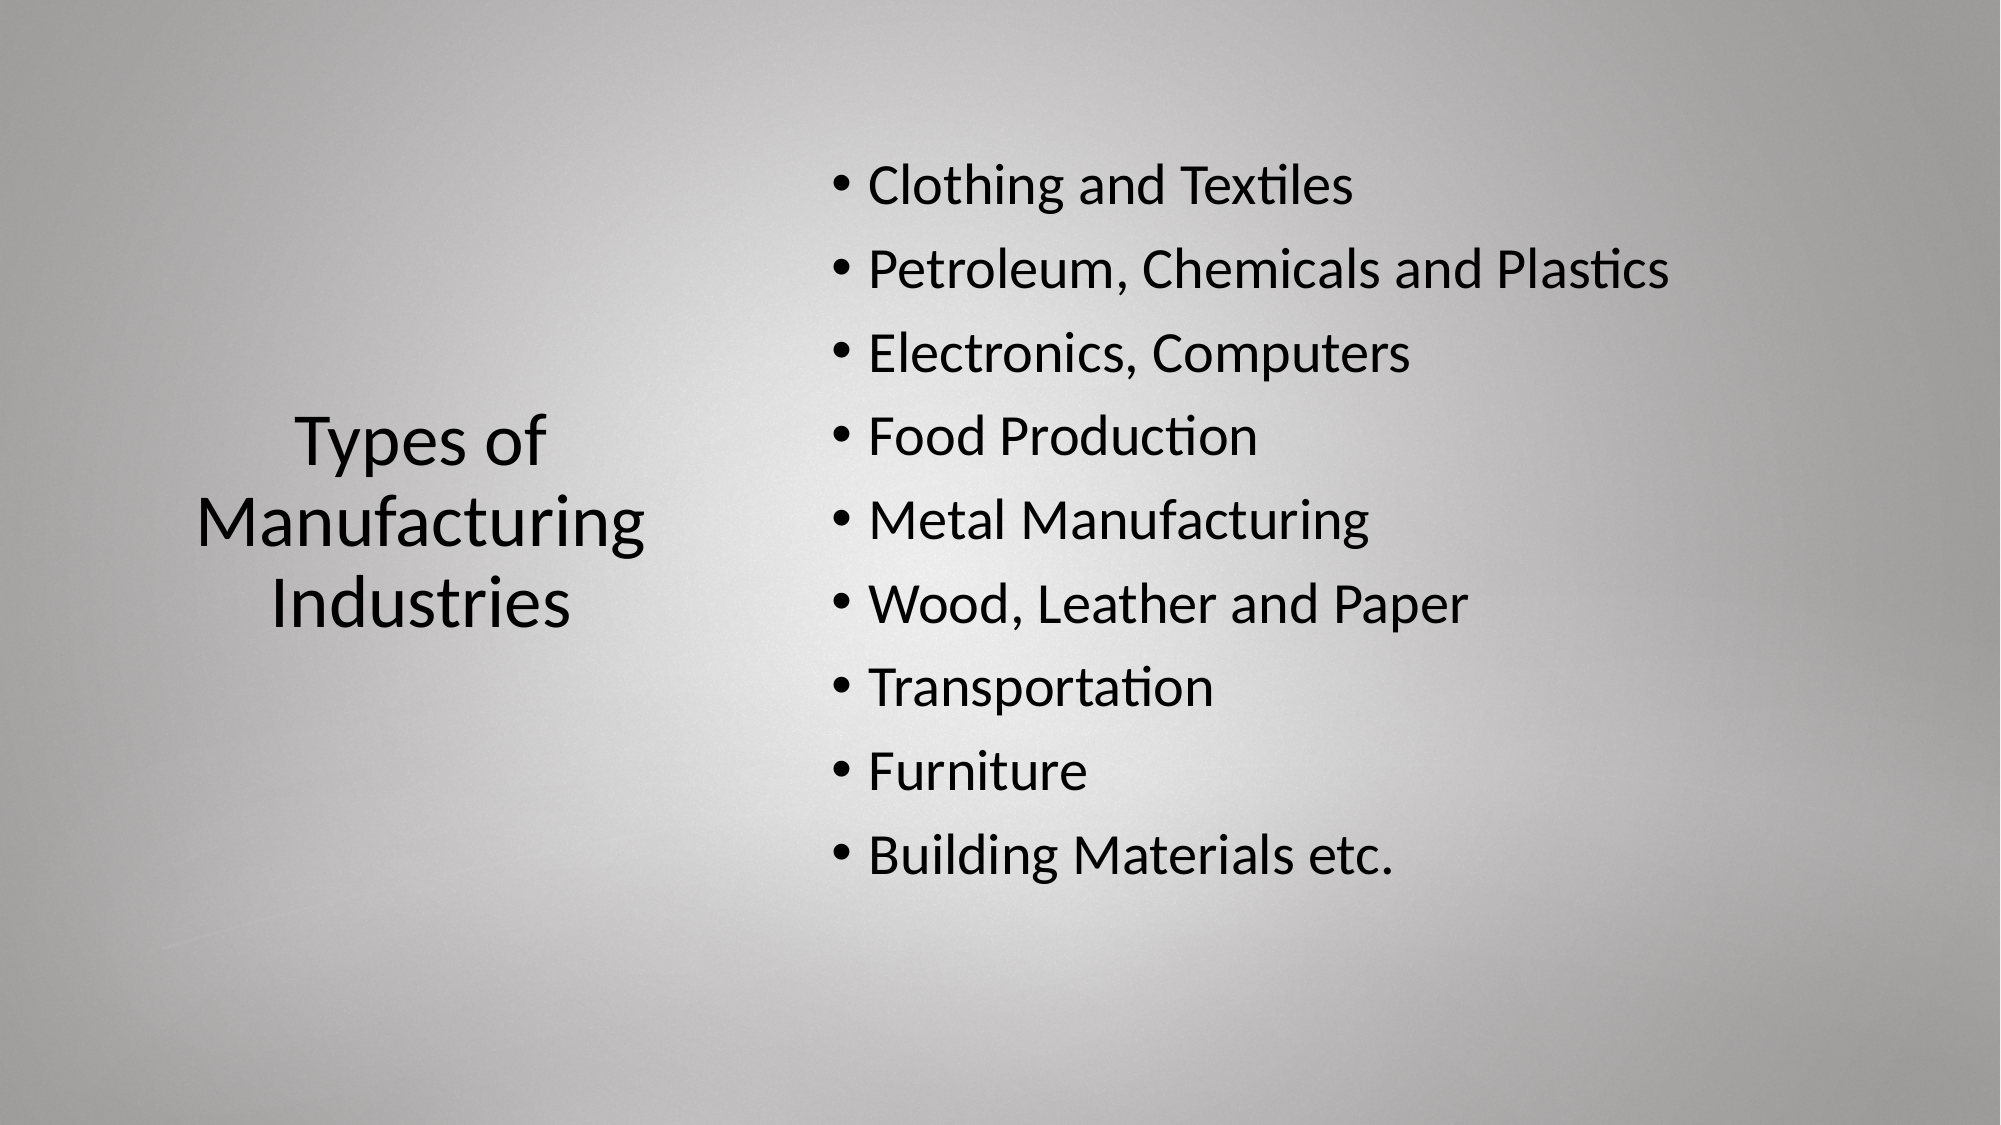

Clothing and Textiles
Petroleum, Chemicals and Plastics
Electronics, Computers
Food Production
Metal Manufacturing
Wood, Leather and Paper
Transportation
Furniture
Building Materials etc.

# Types of Manufacturing Industries